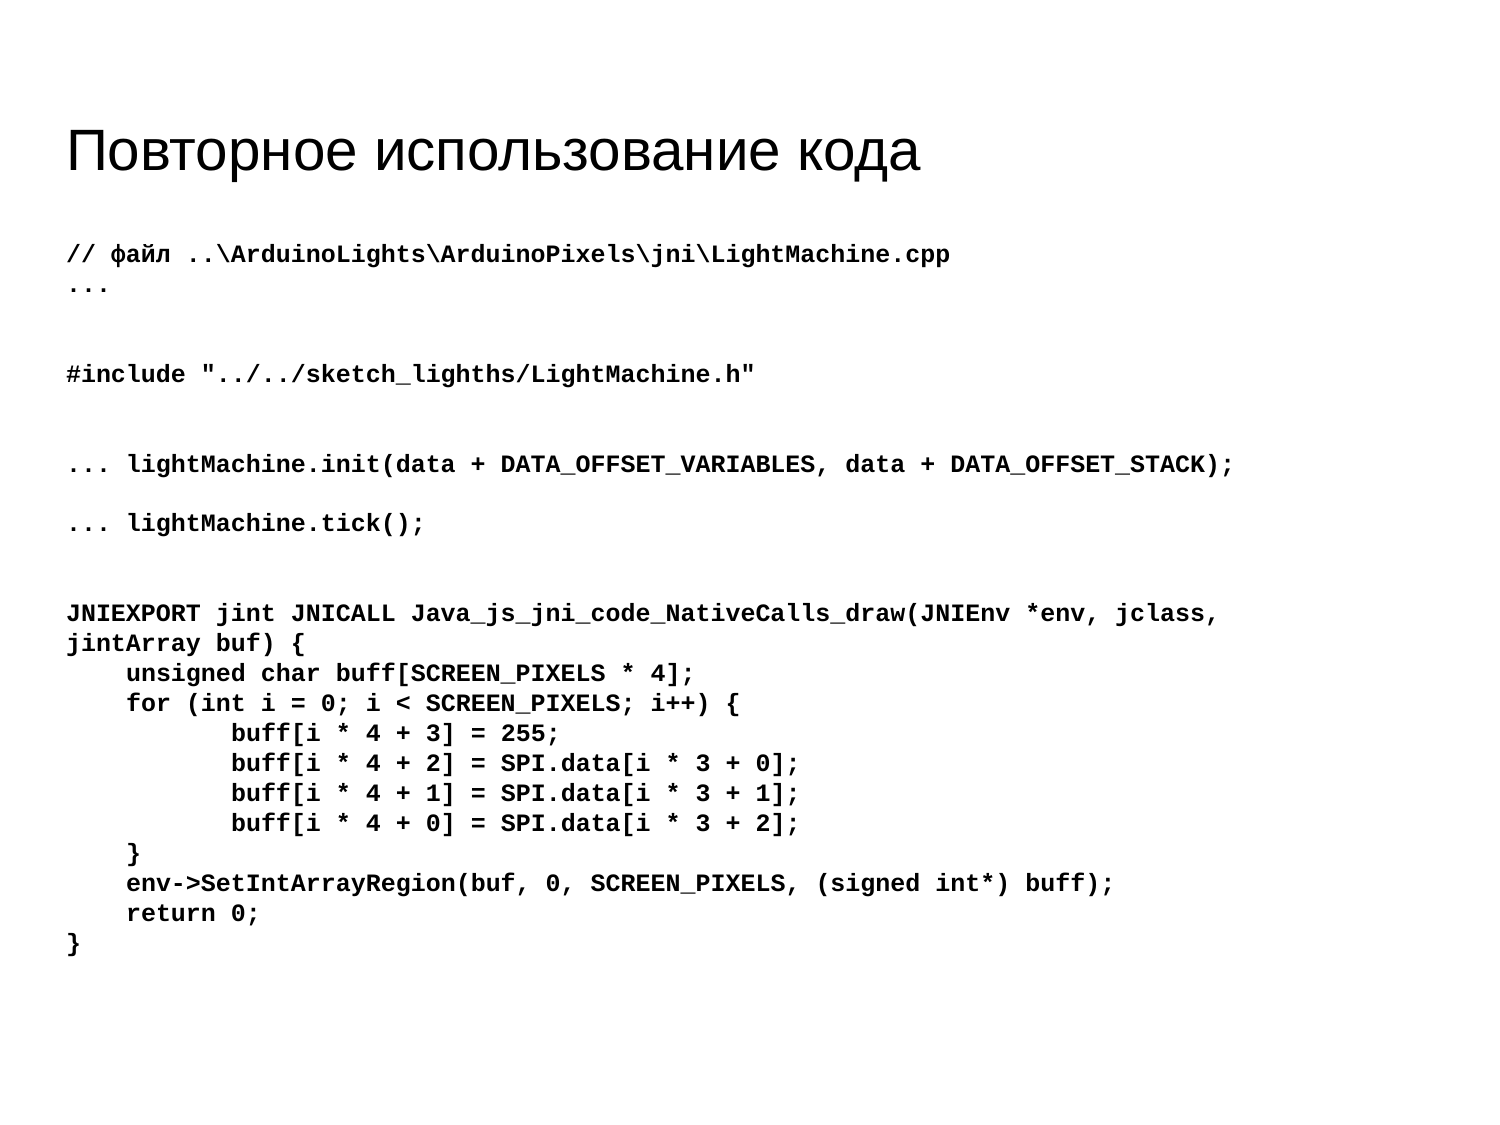

# Повторное использование кода
// файл ..\ArduinoLights\ArduinoPixels\jni\LightMachine.cpp
...

#include "../../sketch_lighths/LightMachine.h"

... lightMachine.init(data + DATA_OFFSET_VARIABLES, data + DATA_OFFSET_STACK);

... lightMachine.tick();

JNIEXPORT jint JNICALL Java_js_jni_code_NativeCalls_draw(JNIEnv *env, jclass, jintArray buf) {
    unsigned char buff[SCREEN_PIXELS * 4];
    for (int i = 0; i < SCREEN_PIXELS; i++) {
   	 buff[i * 4 + 3] = 255;
   	 buff[i * 4 + 2] = SPI.data[i * 3 + 0];
   	 buff[i * 4 + 1] = SPI.data[i * 3 + 1];
   	 buff[i * 4 + 0] = SPI.data[i * 3 + 2];
    }
    env->SetIntArrayRegion(buf, 0, SCREEN_PIXELS, (signed int*) buff);
    return 0;
}